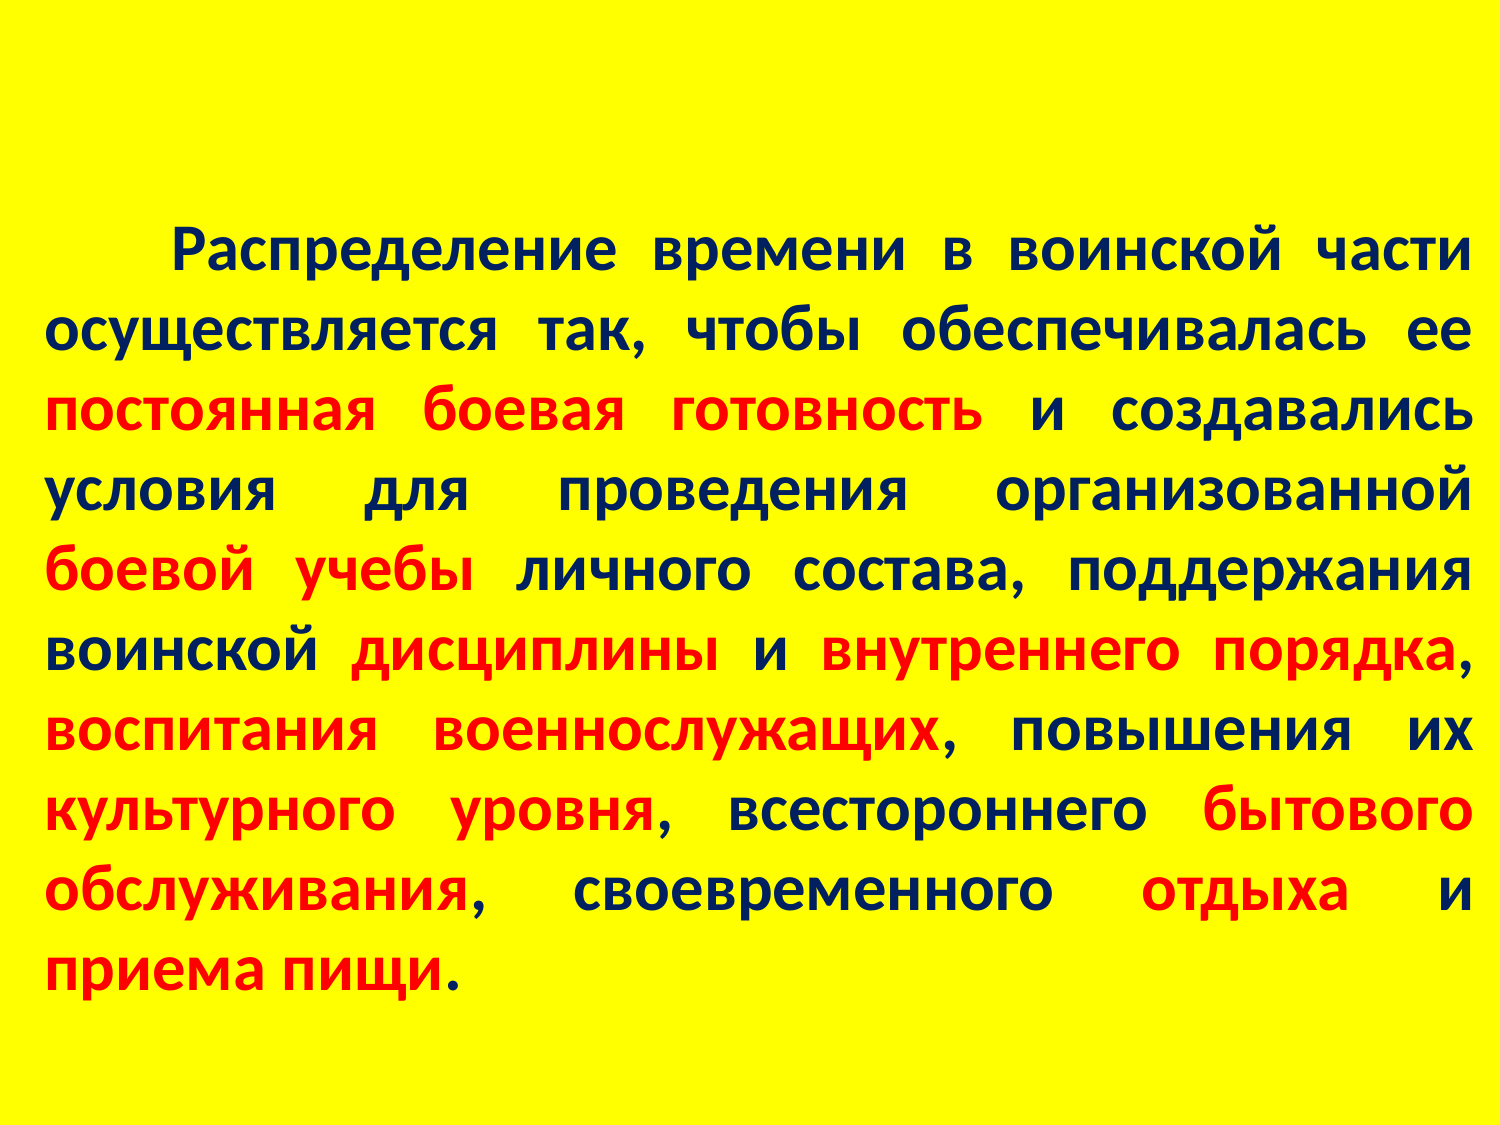

Распределение времени в воинской части осуществляется так, чтобы обеспечивалась ее постоянная боевая готовность и создавались условия для проведения организованной боевой учебы личного состава, поддержания воинской дисциплины и внутреннего порядка, воспитания военнослужащих, повышения их культурного уровня, всестороннего бытового обслуживания, своевременного отдыха и приема пищи.